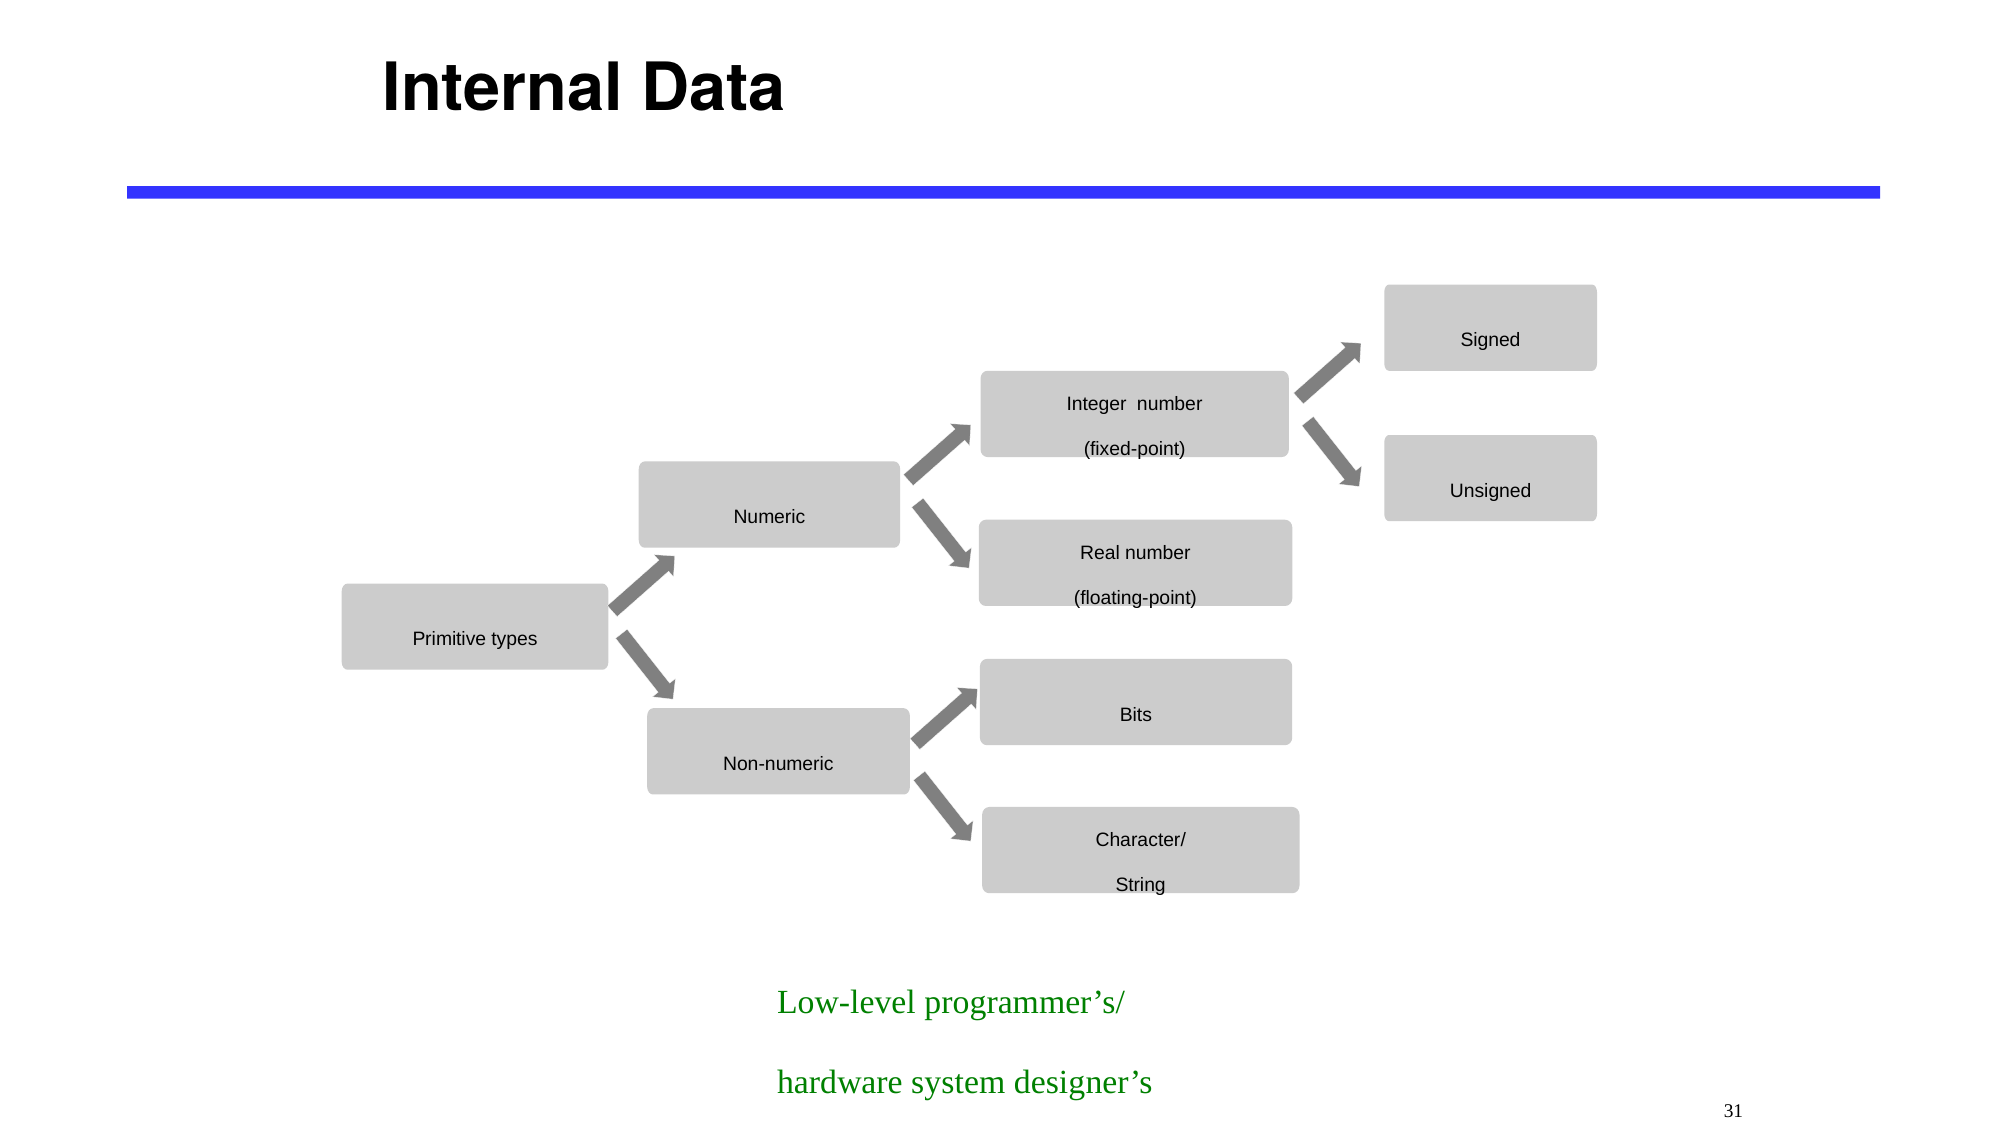

# Internal Data
Signed

Integer  number
(fixed-point)

Unsigned
Numeric

Real number
(floating-point)

Primitive types

Bits

Non-numeric

Character/
String
Low-level programmer’s/
hardware system designer’s perspective
                           31